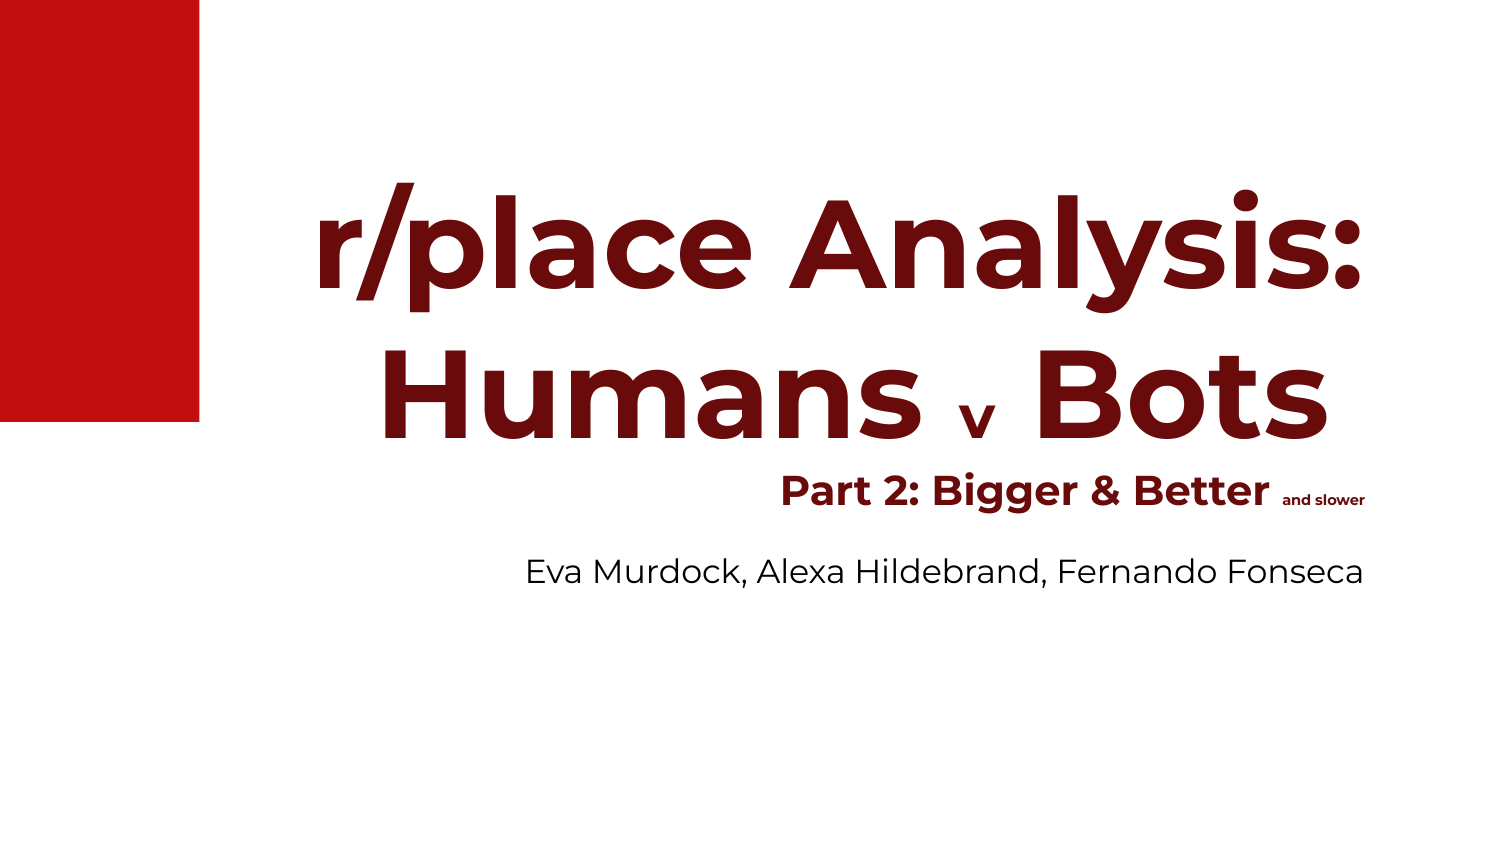

# r/place Analysis: Humans v Bots
Part 2: Bigger & Better and slower
Eva Murdock, Alexa Hildebrand, Fernando Fonseca